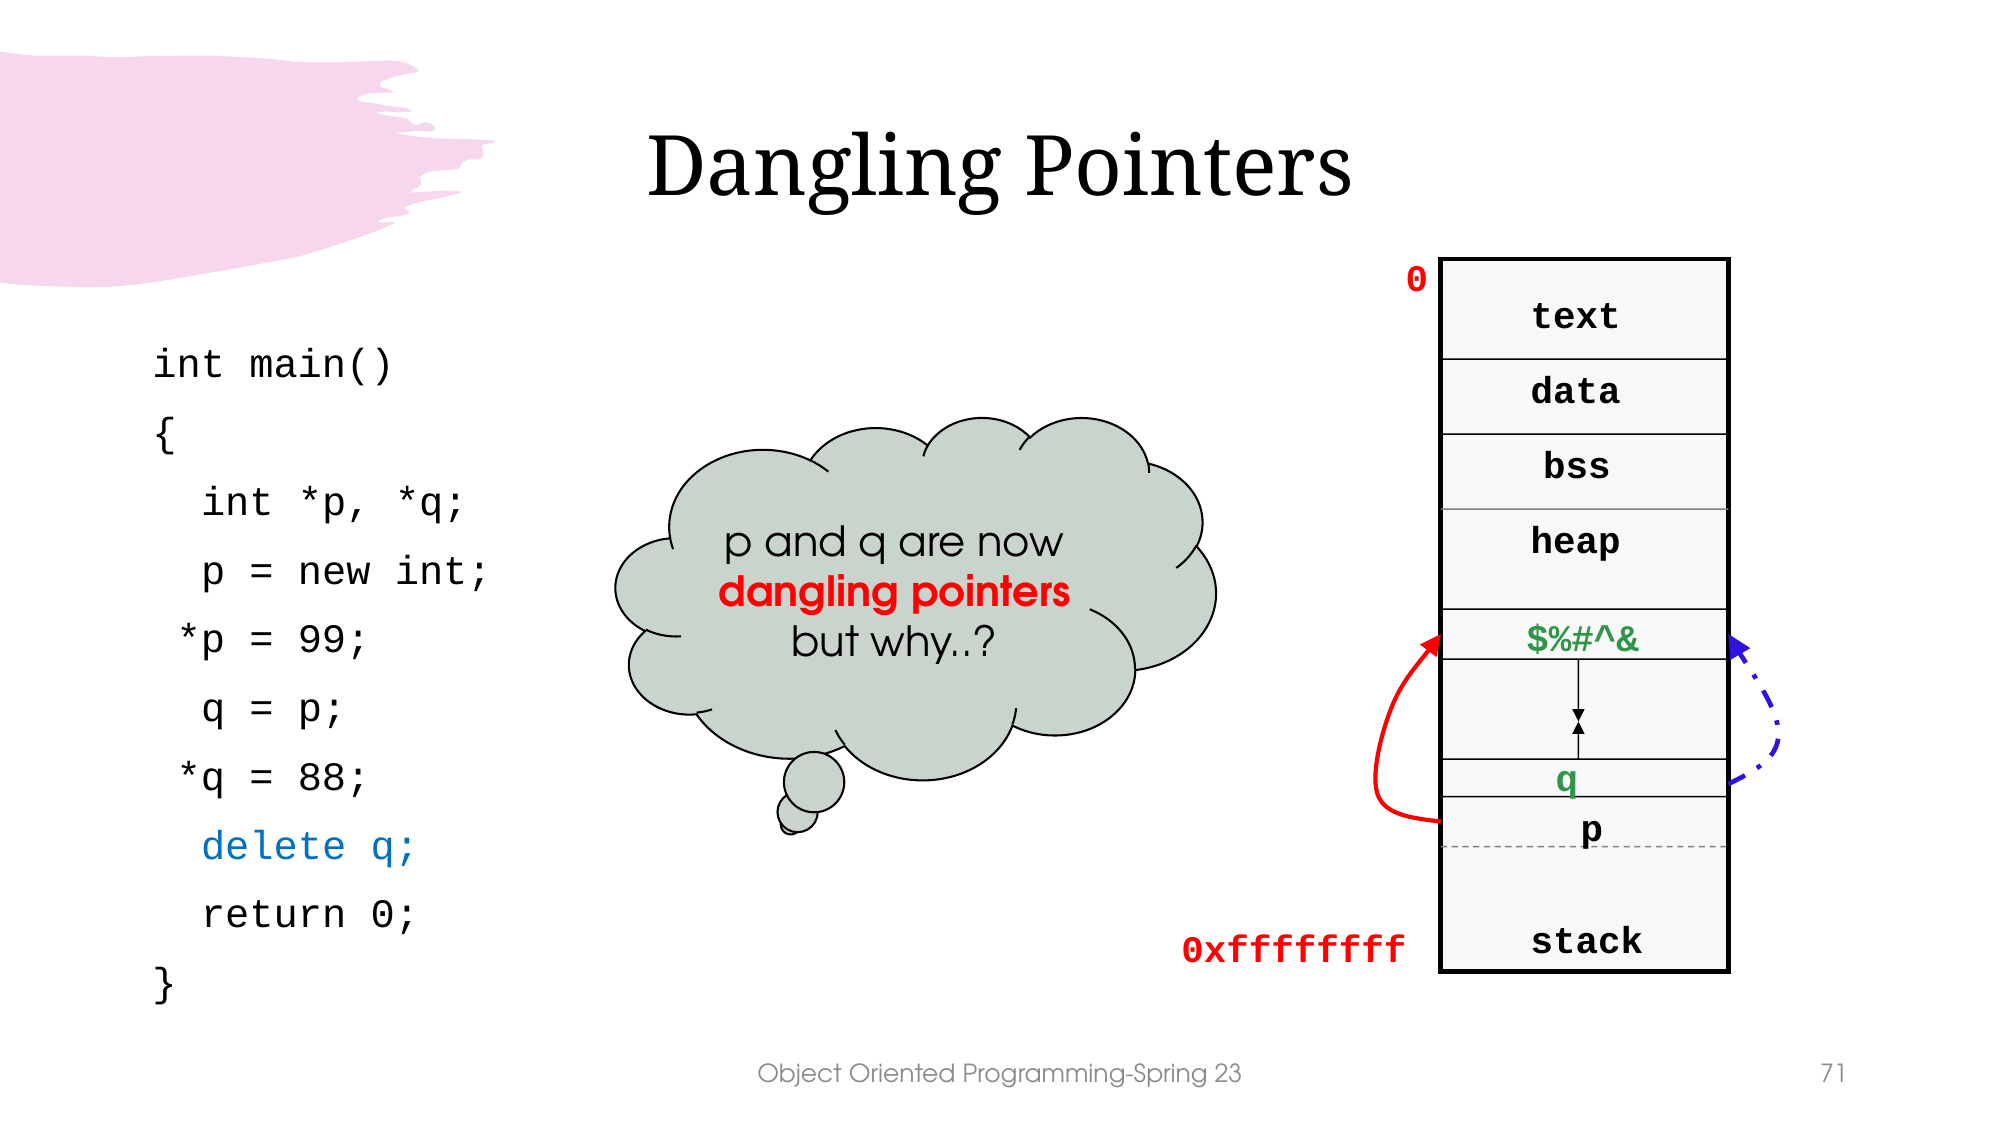

# Dangling Pointers
0

text

data

bss

heap
$%#^&

q

p

stack
0xffffffff
int main()
{
  int *p, *q;
  p = new int;
 *p = 99;
  q = p;
 *q = 88;
  delete q;
  return 0;
}

p and q are now dangling pointers but why..?
Object Oriented Programming-Spring 23
71